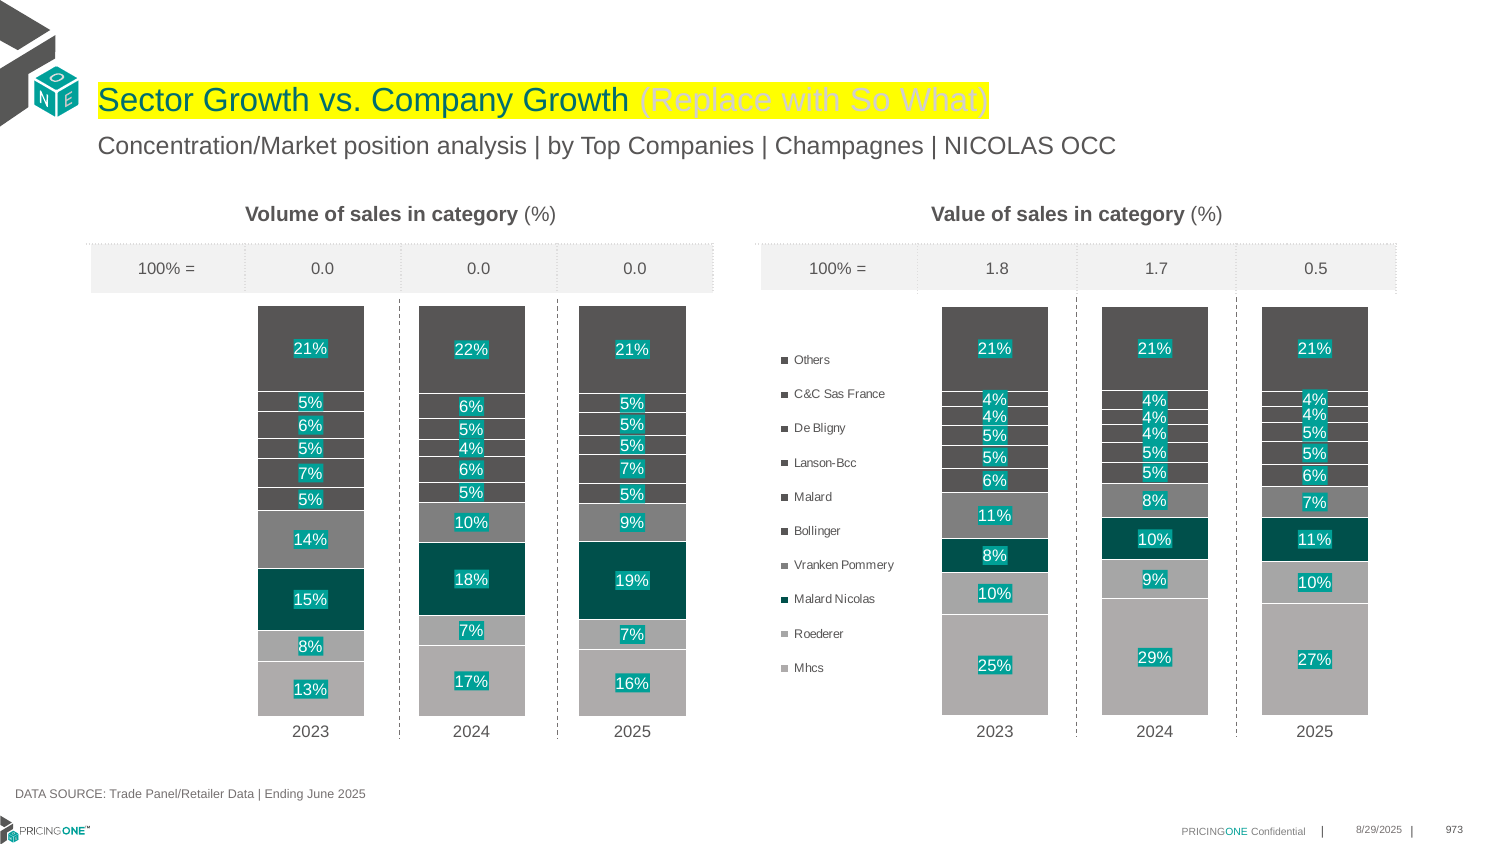

# Sector Growth vs. Company Growth (Replace with So What)
Concentration/Market position analysis | by Top Companies | Champagnes | NICOLAS OCC
| Volume of sales in category (%) |  |  |  |
| --- | --- | --- | --- |
| 100% = | 0.0 | 0.0 | 0.0 |
| Value of sales in category (%) |  |  |  |
| --- | --- | --- | --- |
| 100% = | 1.8 | 1.7 | 0.5 |

### Chart

| Category | Mhcs | Roederer | Malard Nicolas | Vranken Pommery | Bollinger | Malard | Lanson-Bcc | De Bligny | C&C Sas France | Others |
|---|---|---|---|---|---|---|---|---|---|---|
| 2023 | 0.13221975649253284 | 0.0773106219636538 | 0.14994302165177234 | 0.14190607569123734 | 0.054369339650932644 | 0.07260241108378816 | 0.04804174413722785 | 0.06444551070593174 | 0.04879145924548672 | 0.21037005937743658 |
| 2024 | 0.1726338177951081 | 0.072218104476169 | 0.17875672714382393 | 0.097837646224743 | 0.0478553704360156 | 0.06197028777673939 | 0.043311527182494924 | 0.04946666236988818 | 0.06035899584286681 | 0.21559086075215106 |
| 2025 | 0.16280506641952425 | 0.07228915662650602 | 0.19122644423849244 | 0.09041293378642776 | 0.049531459170013385 | 0.07187725260014417 | 0.04541241890639481 | 0.05478323550612707 | 0.047368963031613635 | 0.21429306971475648 |

### Chart

| Category | Mhcs | Roederer | Malard Nicolas | Vranken Pommery | Bollinger | Malard | Lanson-Bcc | De Bligny | C&C Sas France | Others |
|---|---|---|---|---|---|---|---|---|---|---|
| 2023 | 0.24803819071975952 | 0.10171610777946914 | 0.08288183057550567 | 0.11211854969708734 | 0.05944228199880356 | 0.054464684027529464 | 0.05094801389867949 | 0.04435170333743119 | 0.03742449886315522 | 0.2086141391025794 |
| 2024 | 0.28588479261578786 | 0.09453365556961514 | 0.10342265260918801 | 0.08326765157648086 | 0.051873948003788965 | 0.04807548495689931 | 0.04419393053085895 | 0.036948955778768014 | 0.04463550186005987 | 0.207163426498553 |
| 2025 | 0.2741102068921761 | 0.10258022740038404 | 0.10816166961818158 | 0.07362054776882267 | 0.05556809975311775 | 0.05442232726173437 | 0.046888966434837455 | 0.040781289945753085 | 0.03556186704933726 | 0.2083047978756557 |
DATA SOURCE: Trade Panel/Retailer Data | Ending June 2025

8/29/2025
973